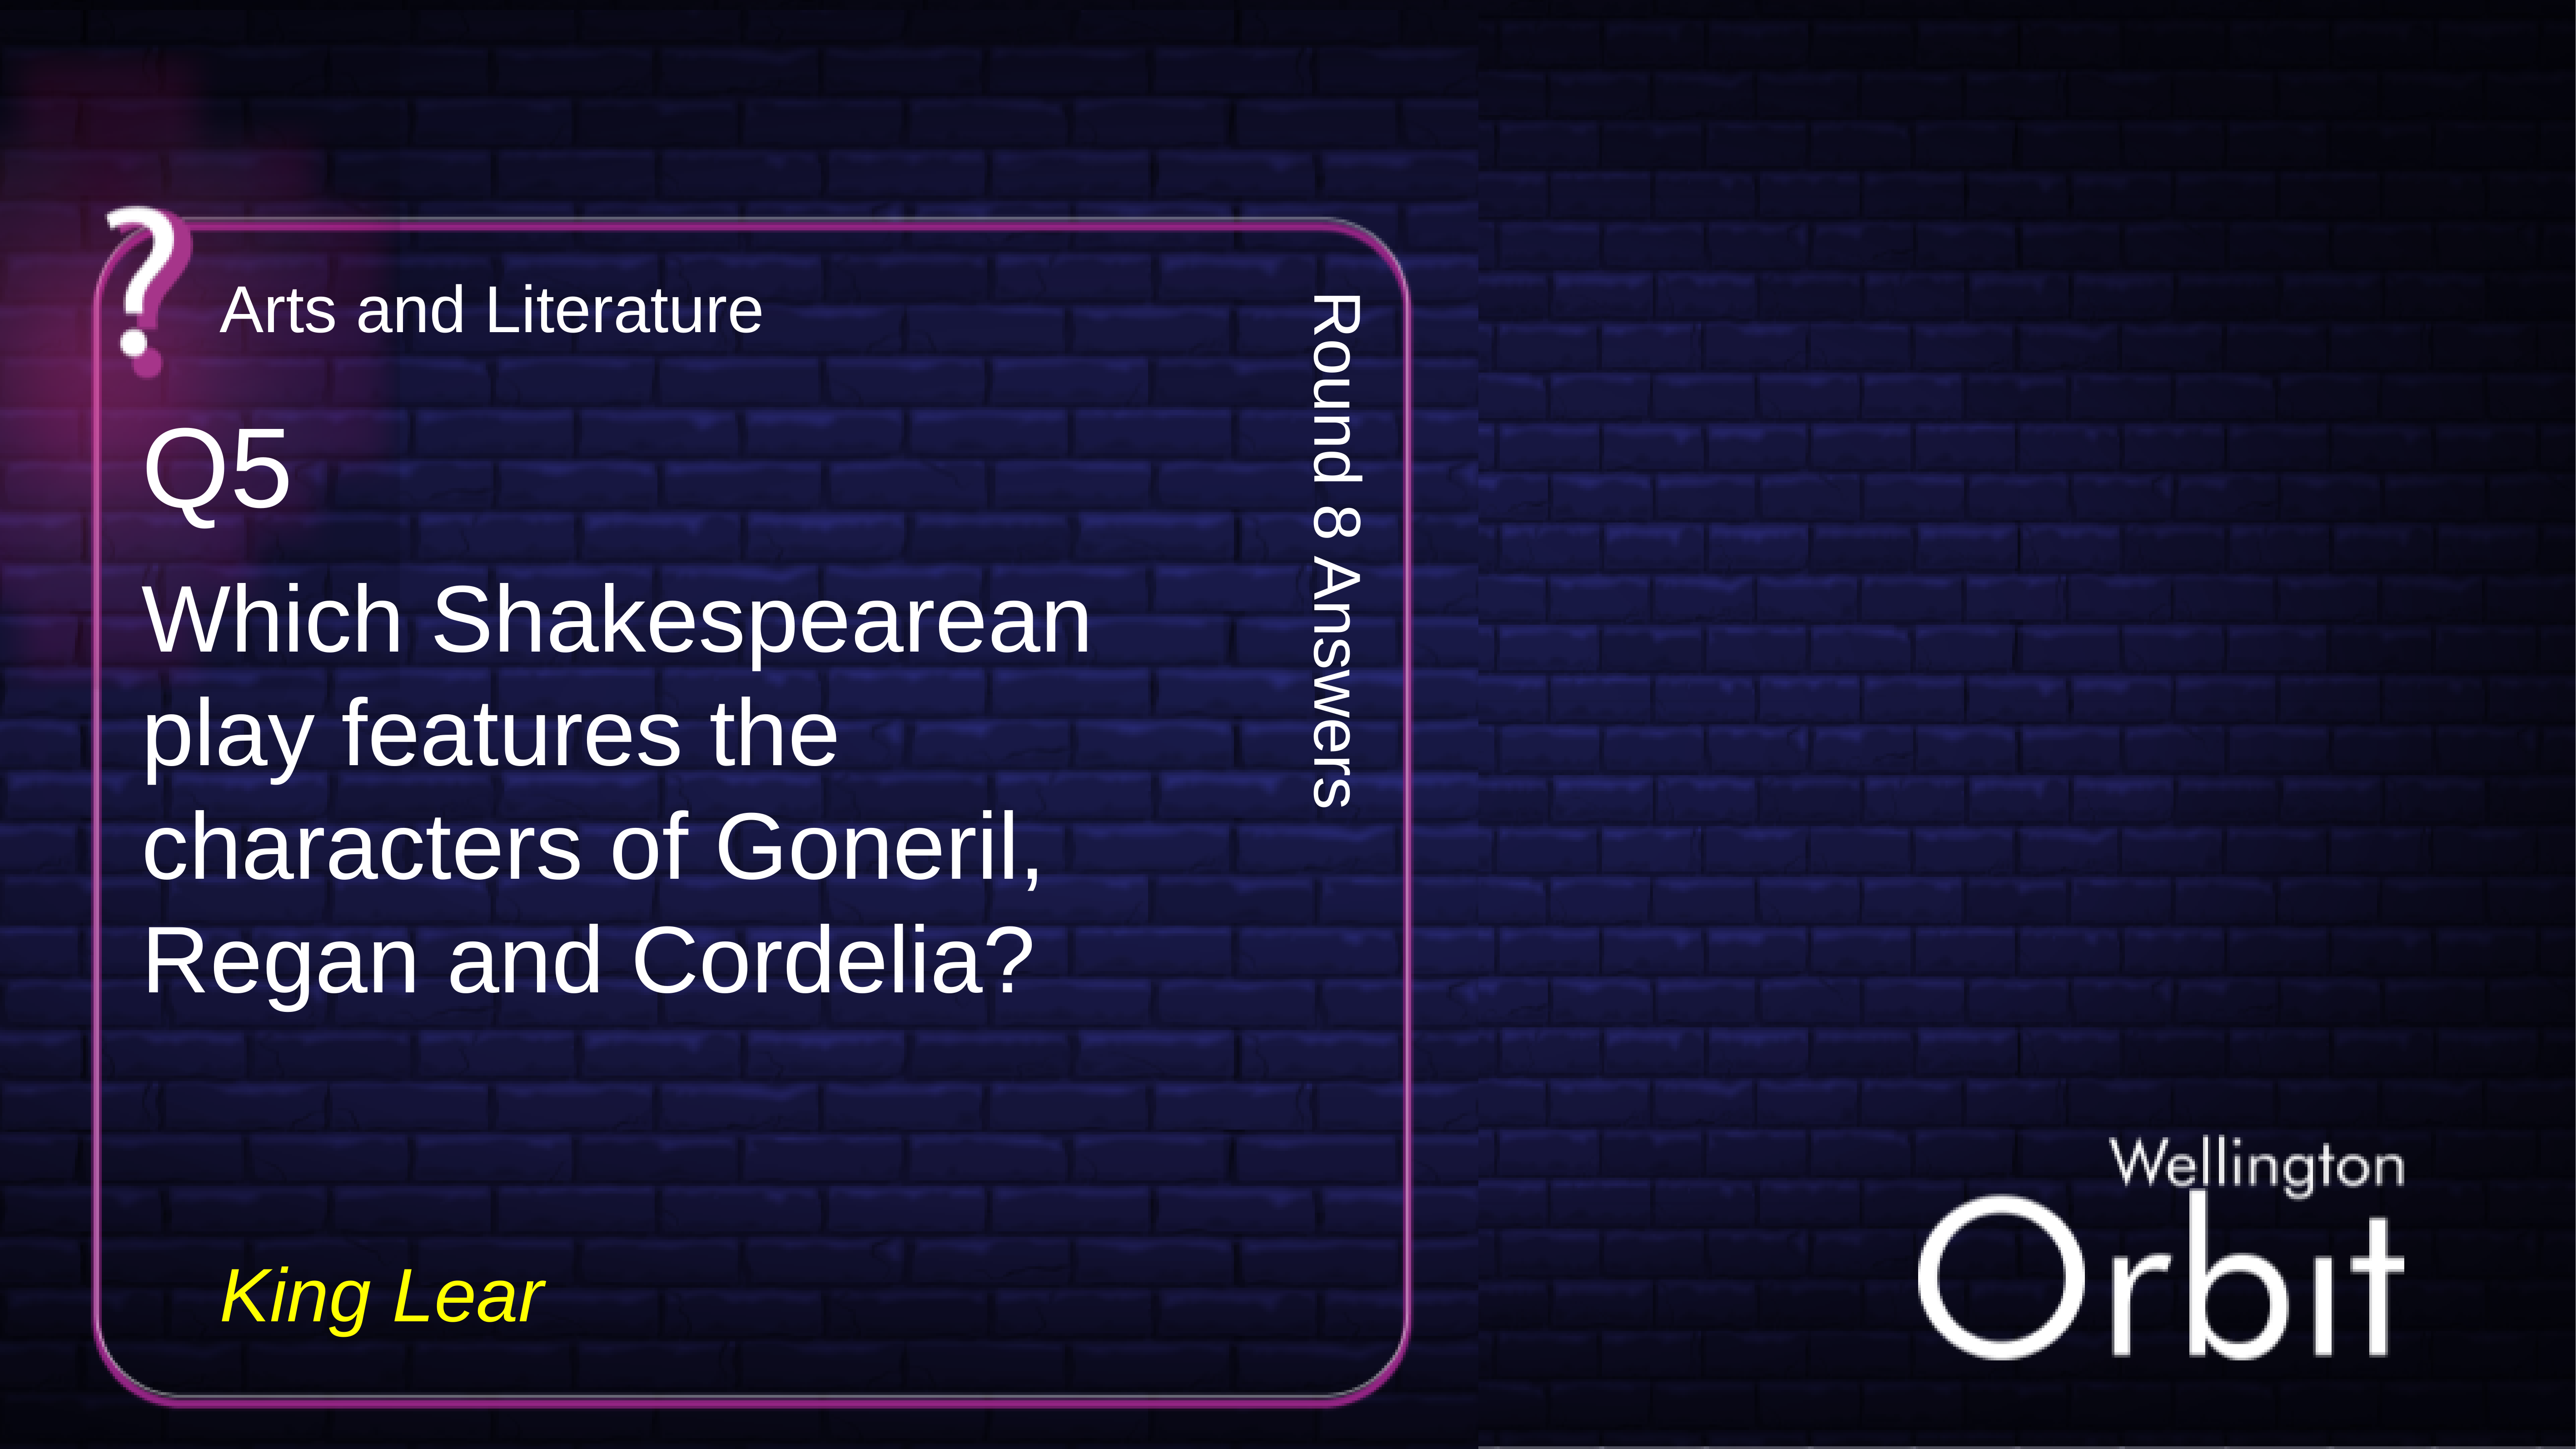

Arts and Literature
Q5
Round 8 Answers
Which Shakespearean play features the characters of Goneril, Regan and Cordelia?
King Lear